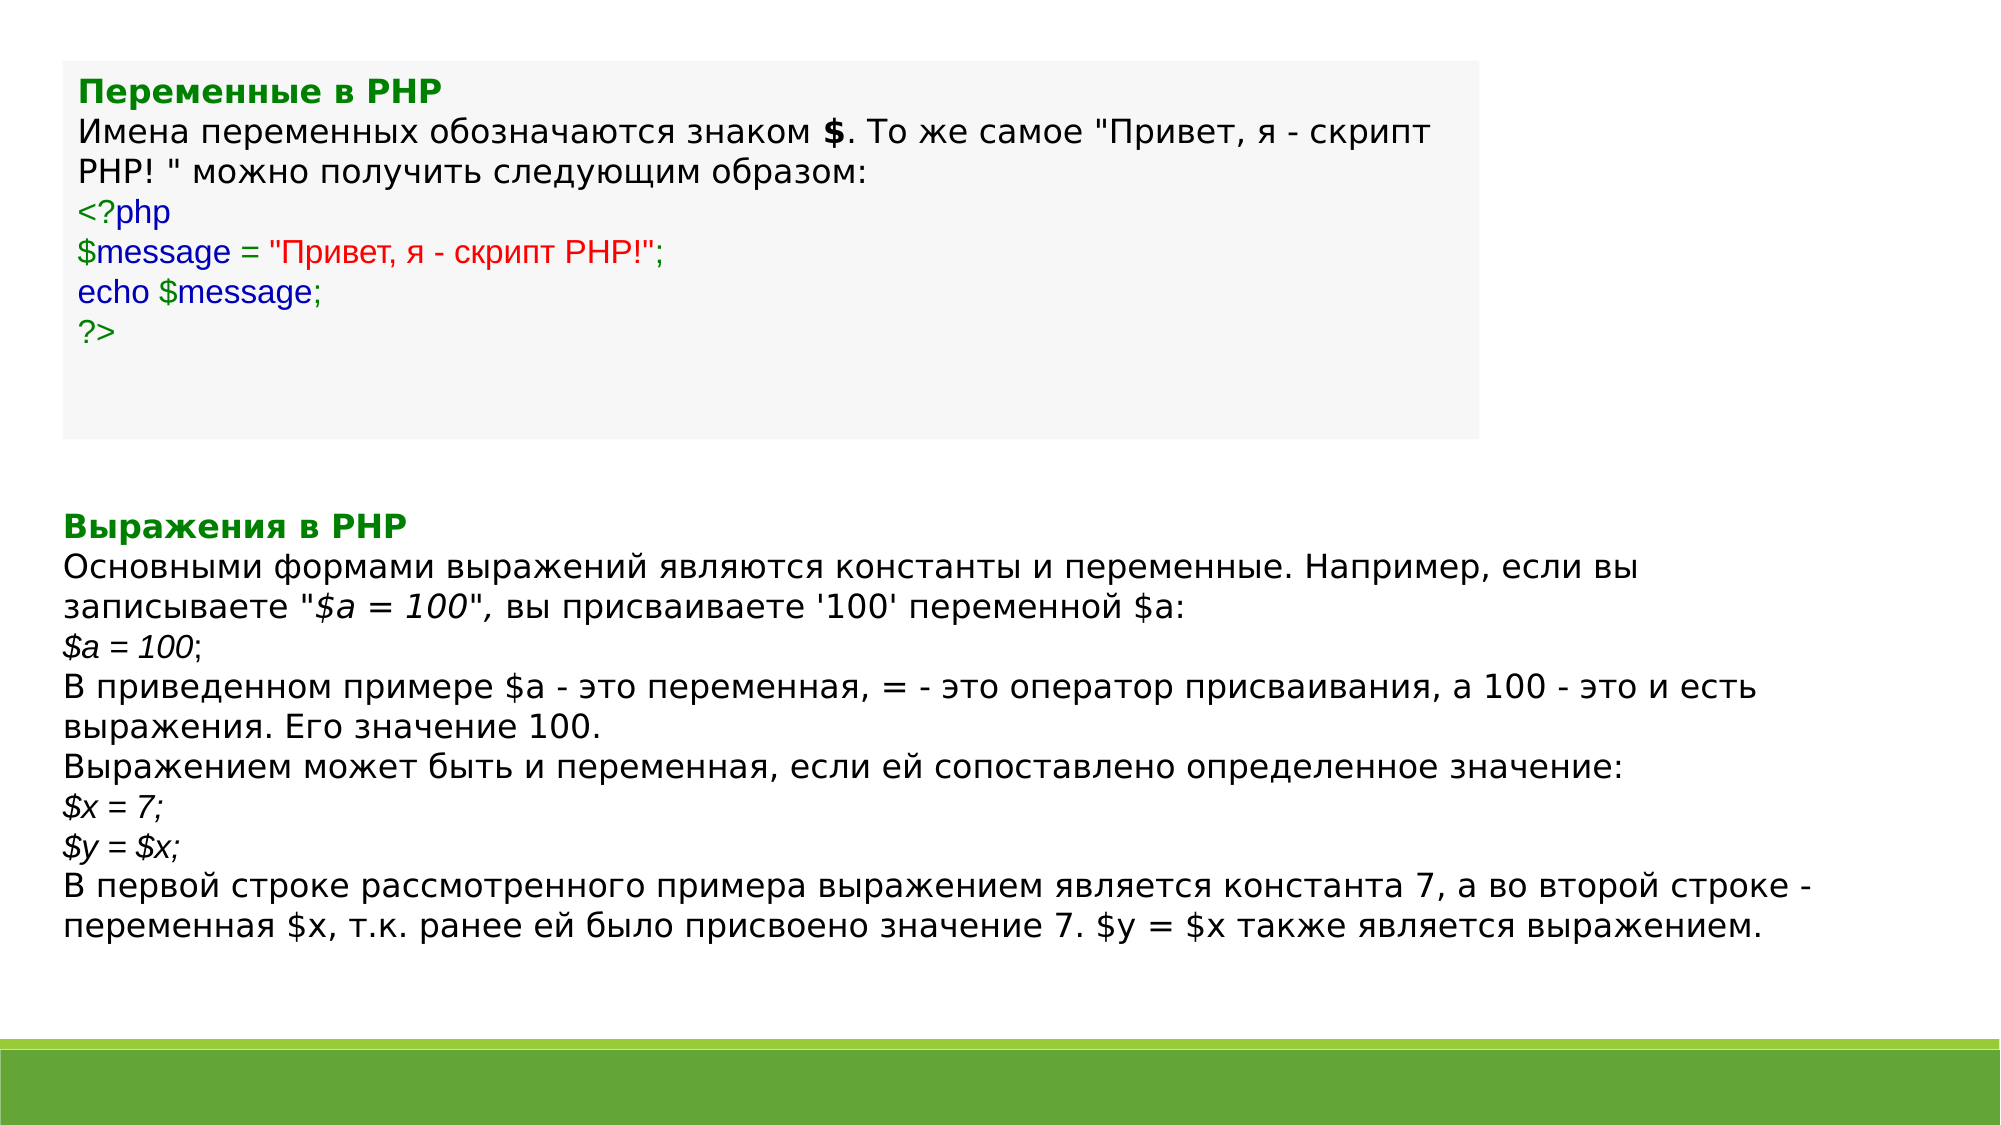

Переменные в PHP
Имена переменных обозначаются знаком $. То же самое "Привет, я - скрипт PHP! " можно получить следующим образом:
<?php
$message = "Привет, я - скрипт PHP!";
echo $message;
?>

Выражения в PHP
Основными формами выражений являются константы и переменные. Например, если вы записываете "$a = 100", вы присваиваете '100' переменной $a:
$a = 100;
В приведенном примере $a - это переменная, = - это оператор присваивания, а 100 - это и есть выражения. Его значение 100.
Выражением может быть и переменная, если ей сопоставлено определенное значение:
$x = 7;
$y = $x;
В первой строке рассмотренного примера выражением является константа 7, а во второй строке - переменная $x, т.к. ранее ей было присвоено значение 7. $y = $x также является выражением.